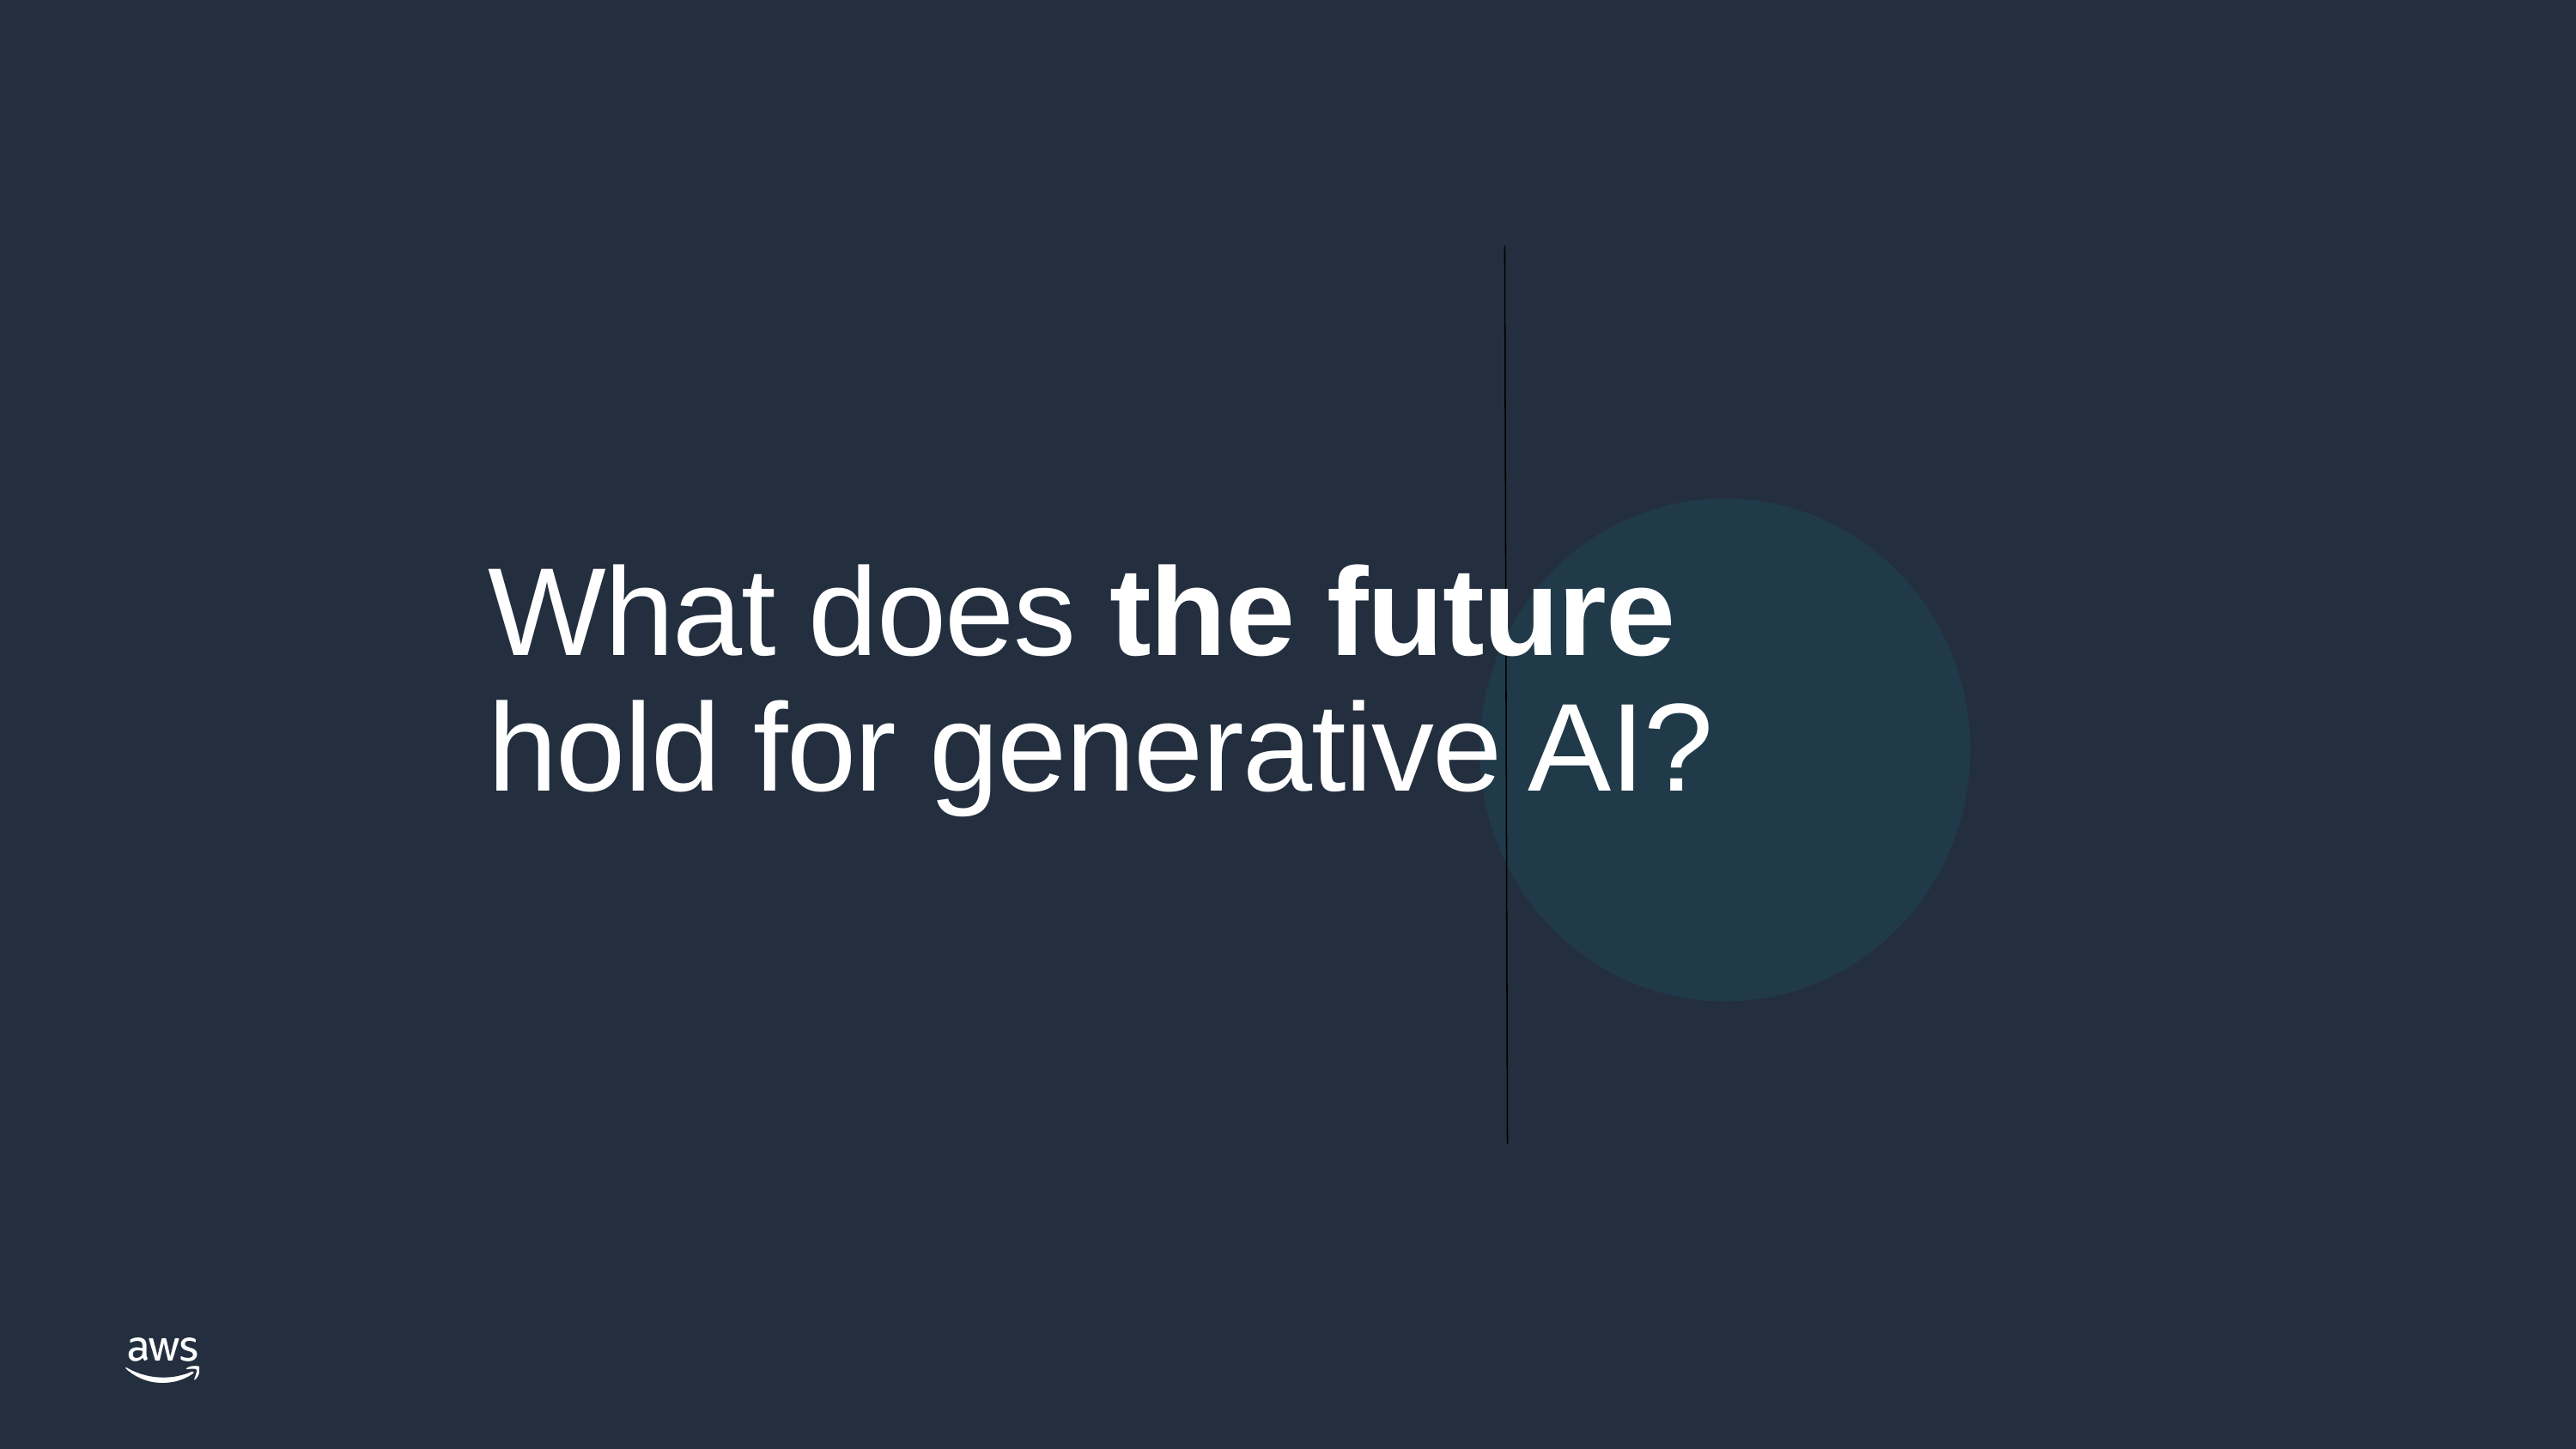

Slide is animated

What does the future hold for generative AI?